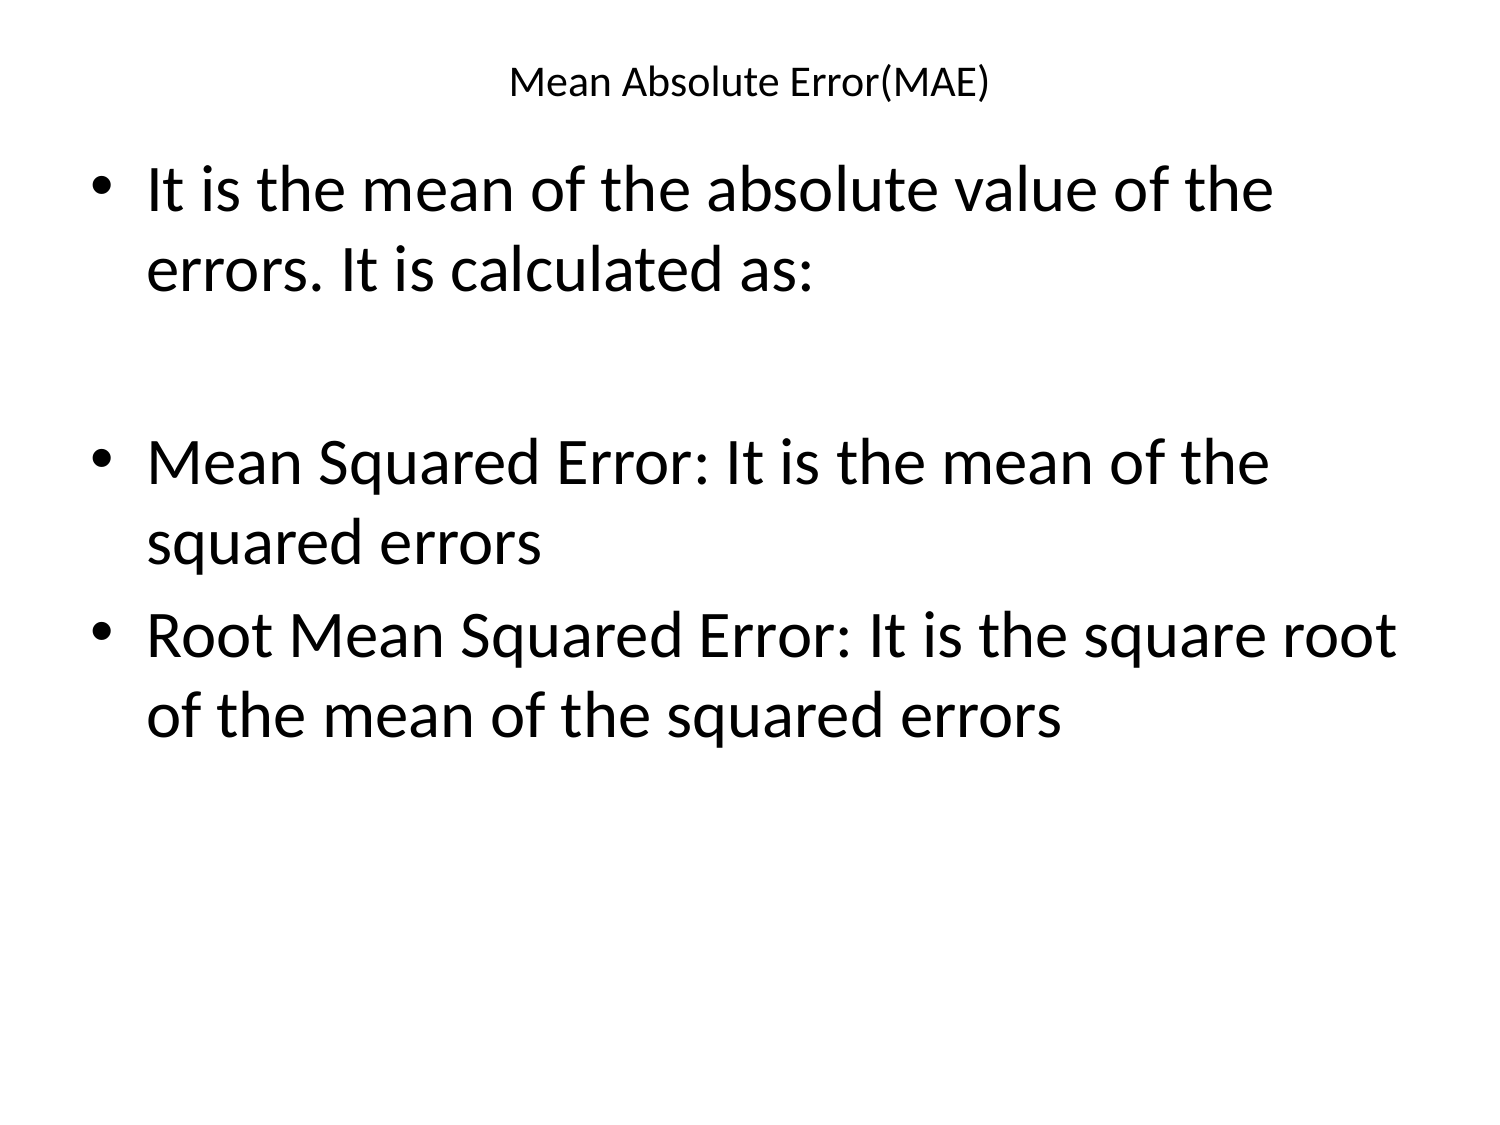

# Mean Absolute Error(MAE)
It is the mean of the absolute value of the errors. It is calculated as:

Mean Squared Error: It is the mean of the squared errors
Root Mean Squared Error: It is the square root of the mean of the squared errors